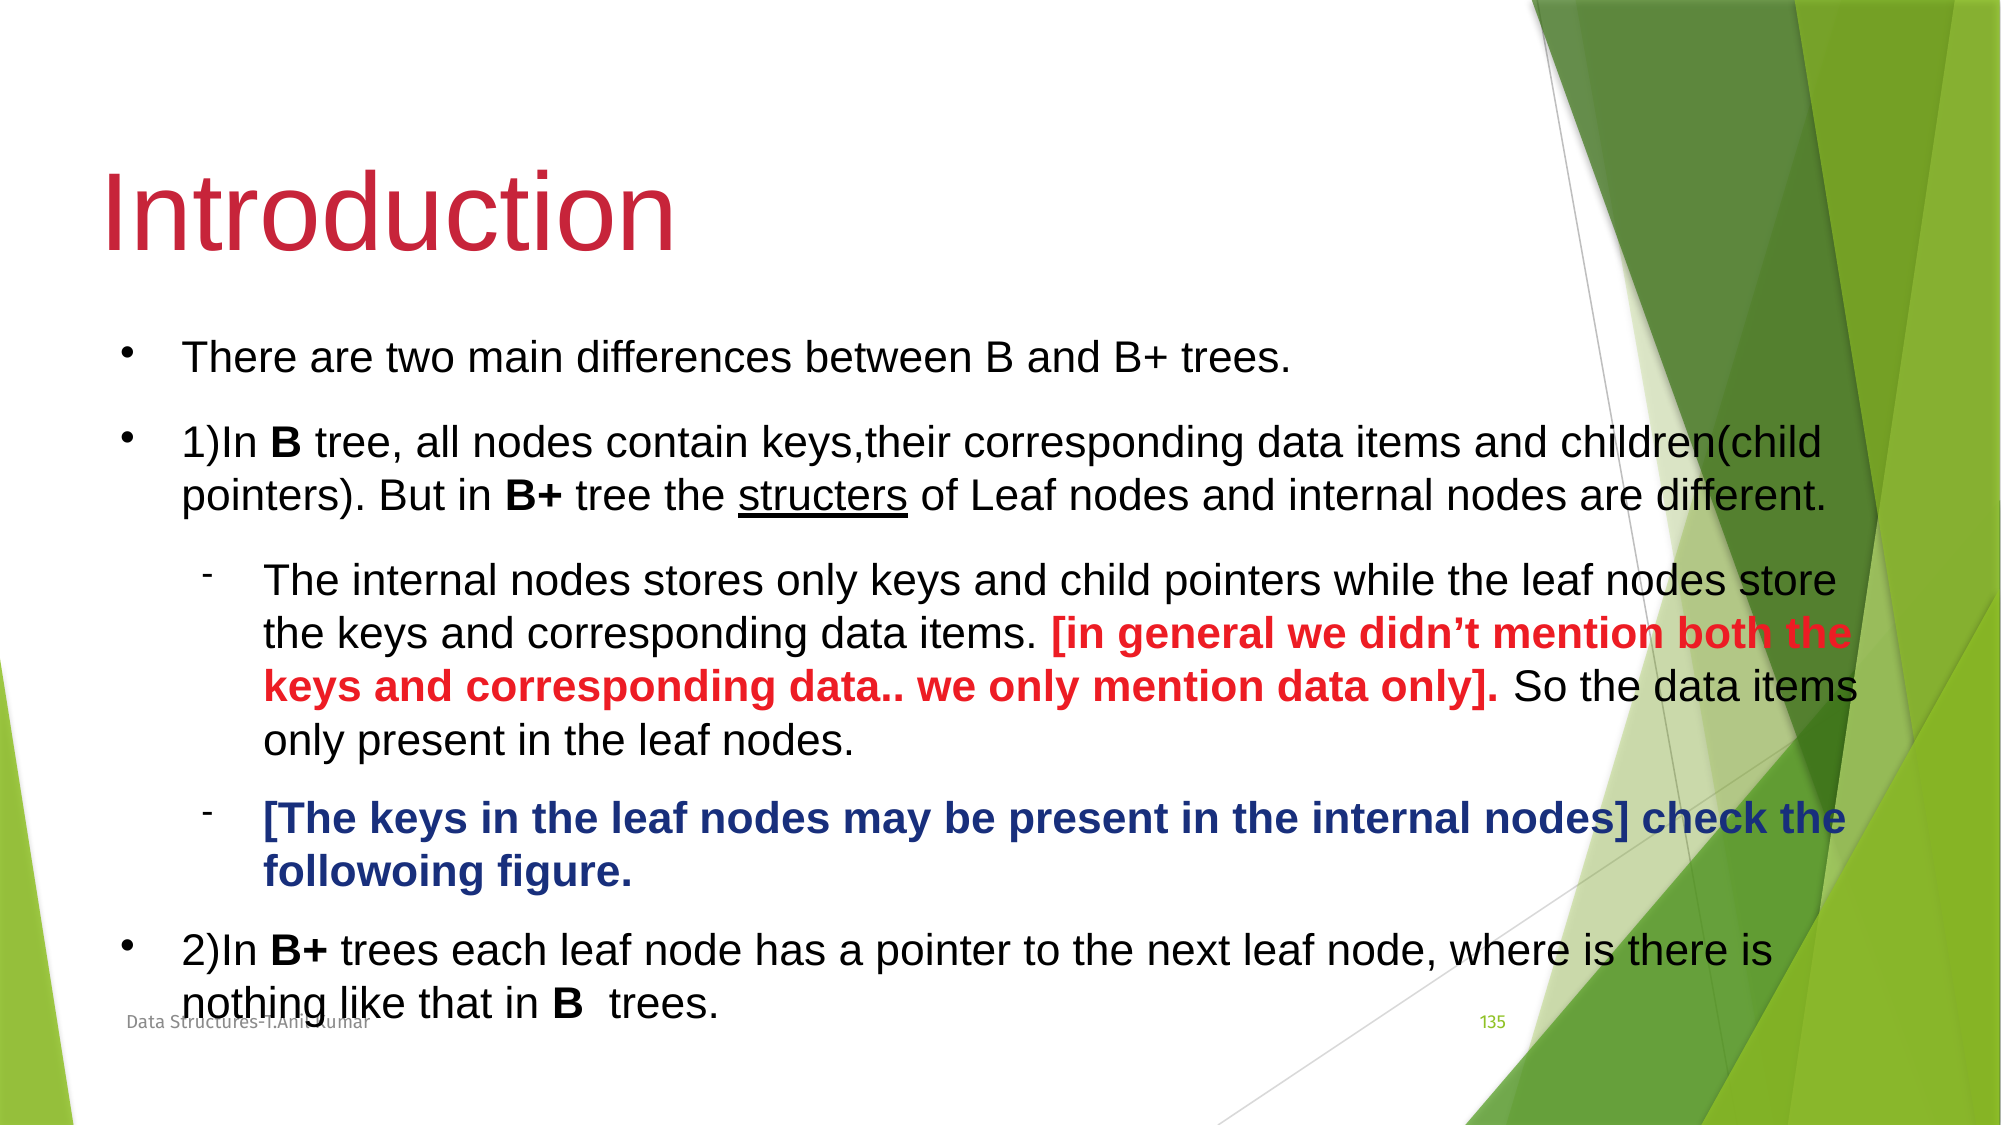

Introduction
There are two main differences between B and B+ trees.
1)In B tree, all nodes contain keys,their corresponding data items and children(child pointers). But in B+ tree the structers of Leaf nodes and internal nodes are different.
The internal nodes stores only keys and child pointers while the leaf nodes store the keys and corresponding data items. [in general we didn’t mention both the keys and corresponding data.. we only mention data only]. So the data items only present in the leaf nodes.
[The keys in the leaf nodes may be present in the internal nodes] check the followoing figure.
2)In B+ trees each leaf node has a pointer to the next leaf node, where is there is nothing like that in B  trees.

Data Structures-T.Anil Kumar
135